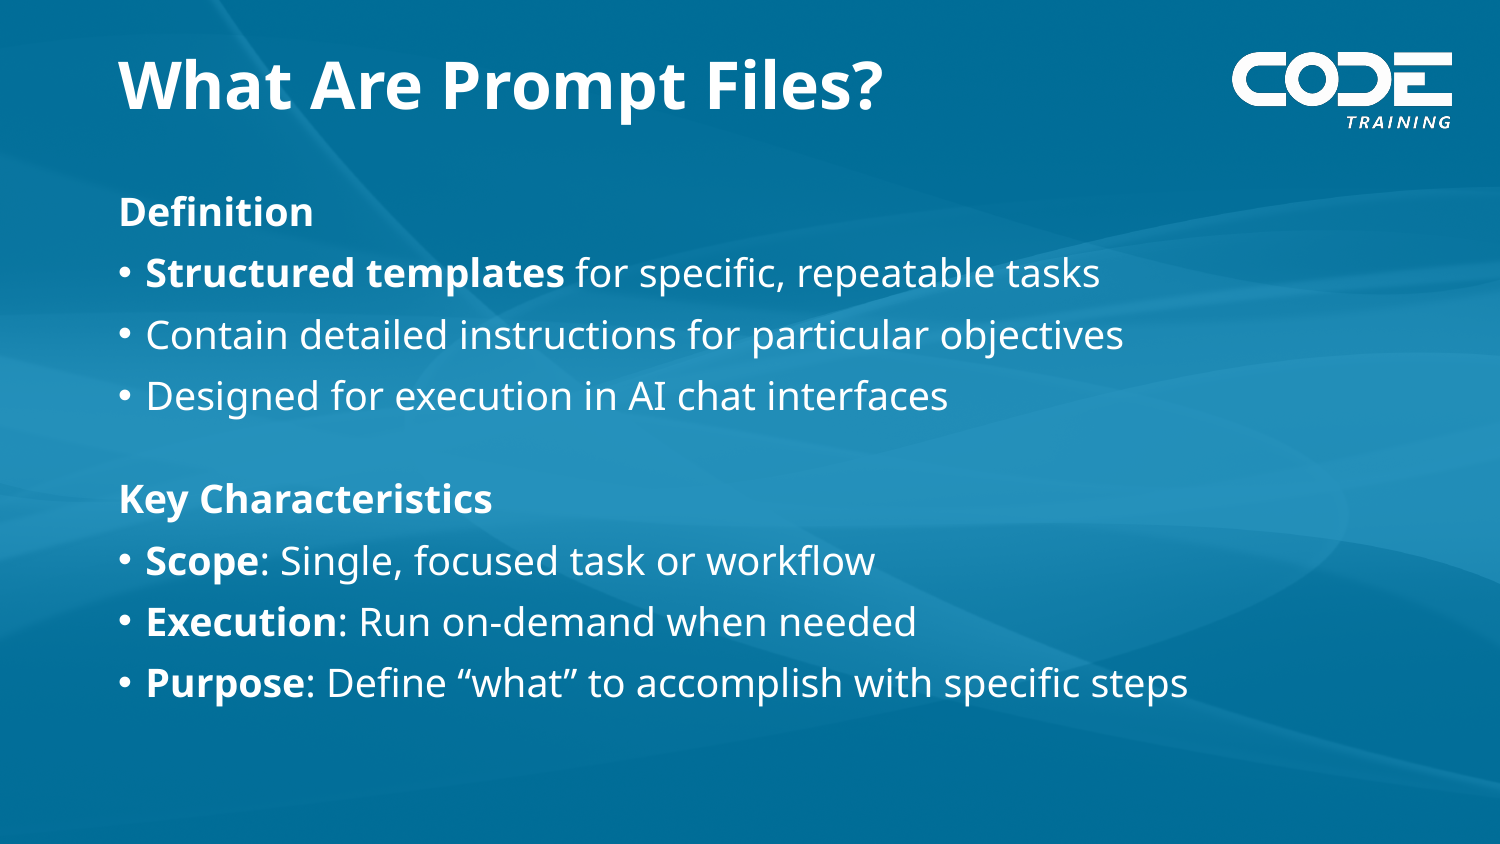

# What Are Prompt Files?
Definition
Structured templates for specific, repeatable tasks
Contain detailed instructions for particular objectives
Designed for execution in AI chat interfaces
Key Characteristics
Scope: Single, focused task or workflow
Execution: Run on-demand when needed
Purpose: Define “what” to accomplish with specific steps